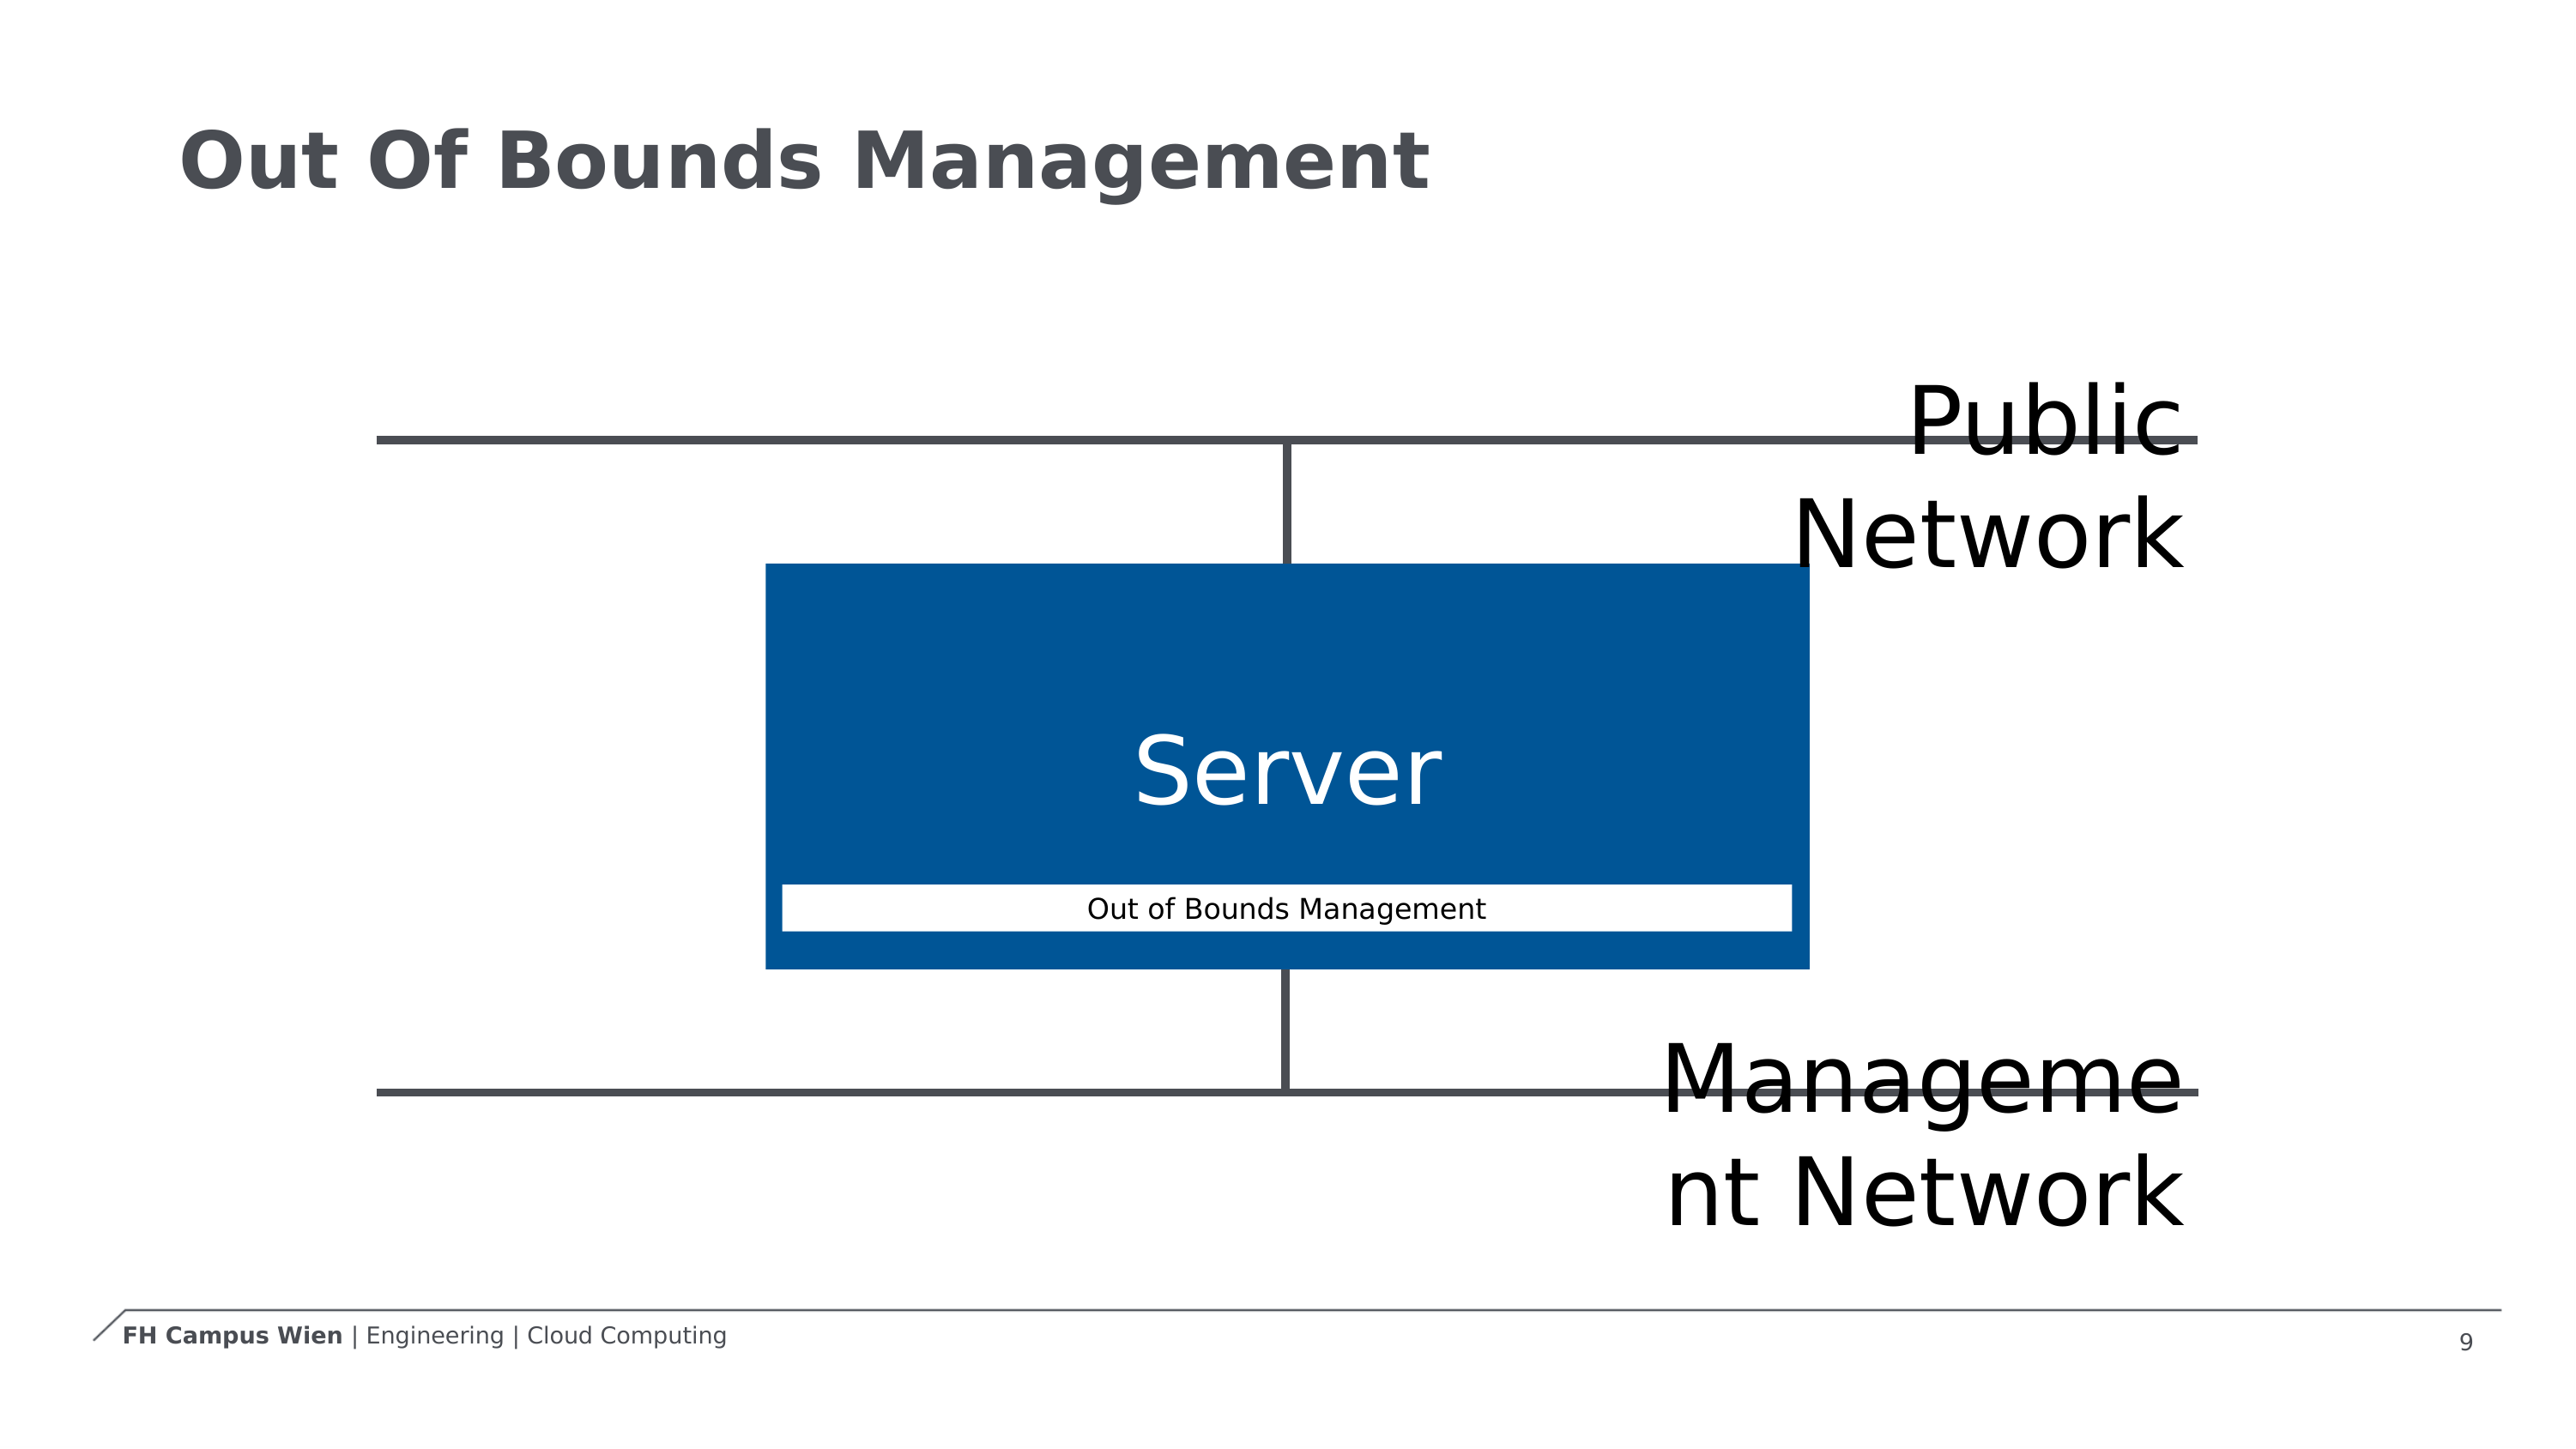

# Out Of Bounds Management
Public Network
Server
Out of Bounds Management
Management Network